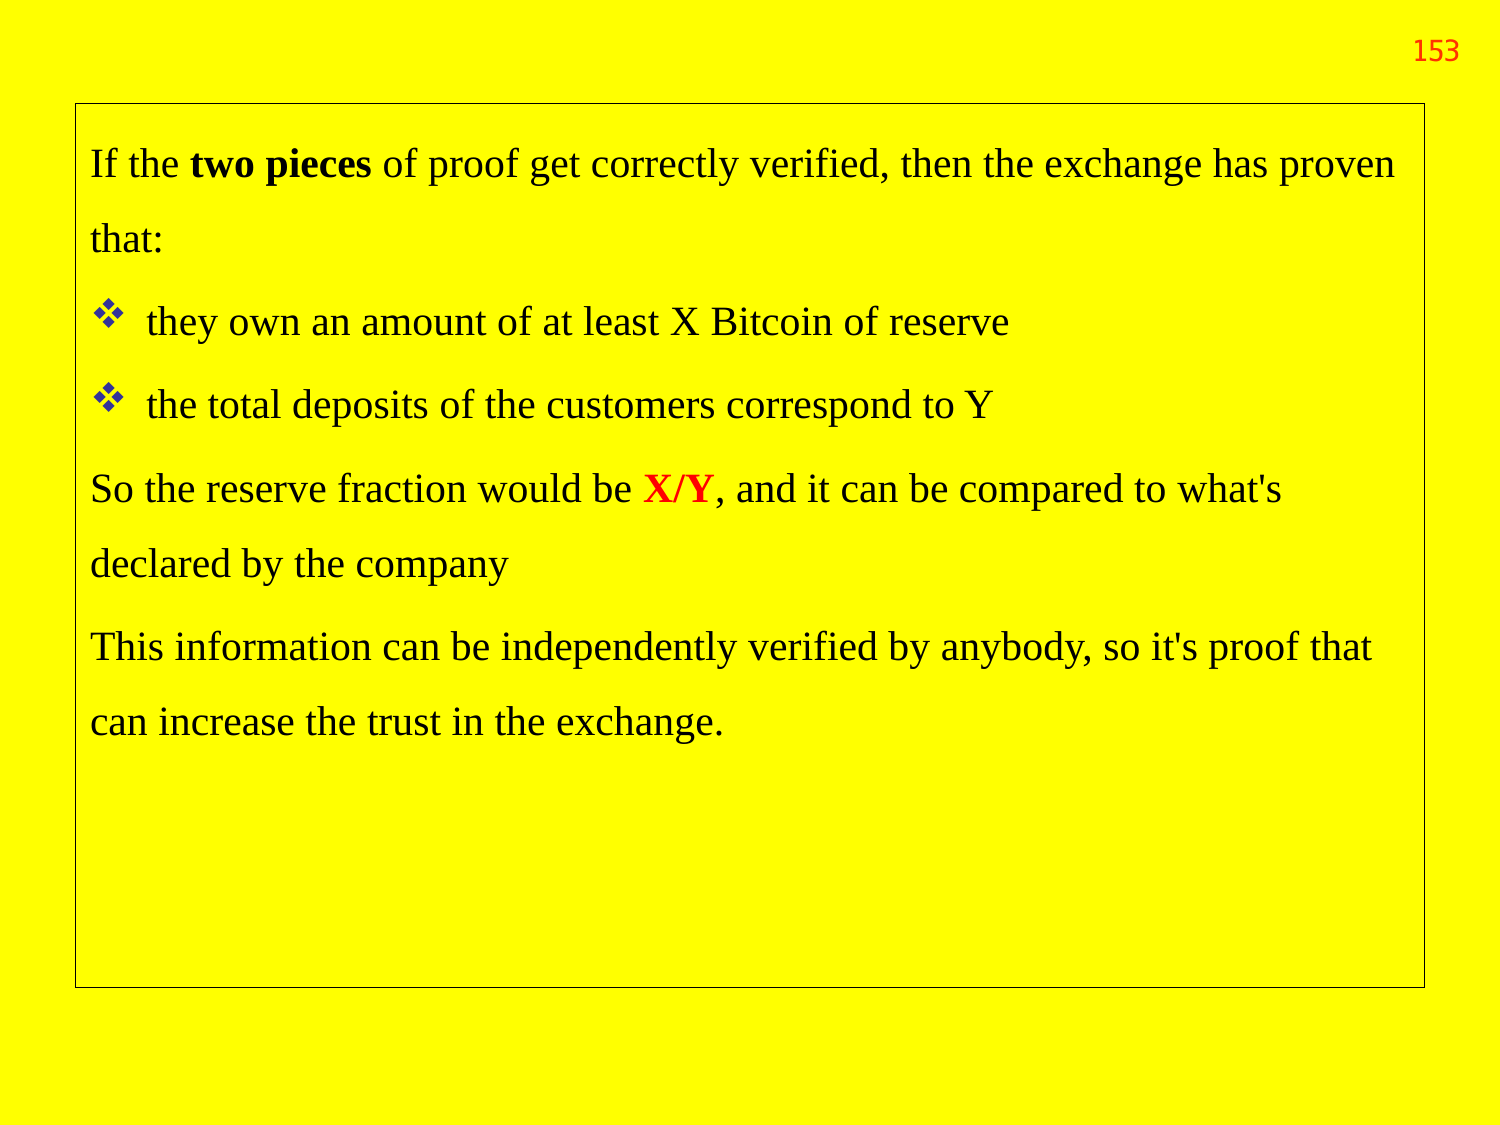

153
If the two pieces of proof get correctly verified, then the exchange has proven that:
they own an amount of at least X Bitcoin of reserve
the total deposits of the customers correspond to Y
So the reserve fraction would be X/Y, and it can be compared to what's declared by the company
This information can be independently verified by anybody, so it's proof that can increase the trust in the exchange.